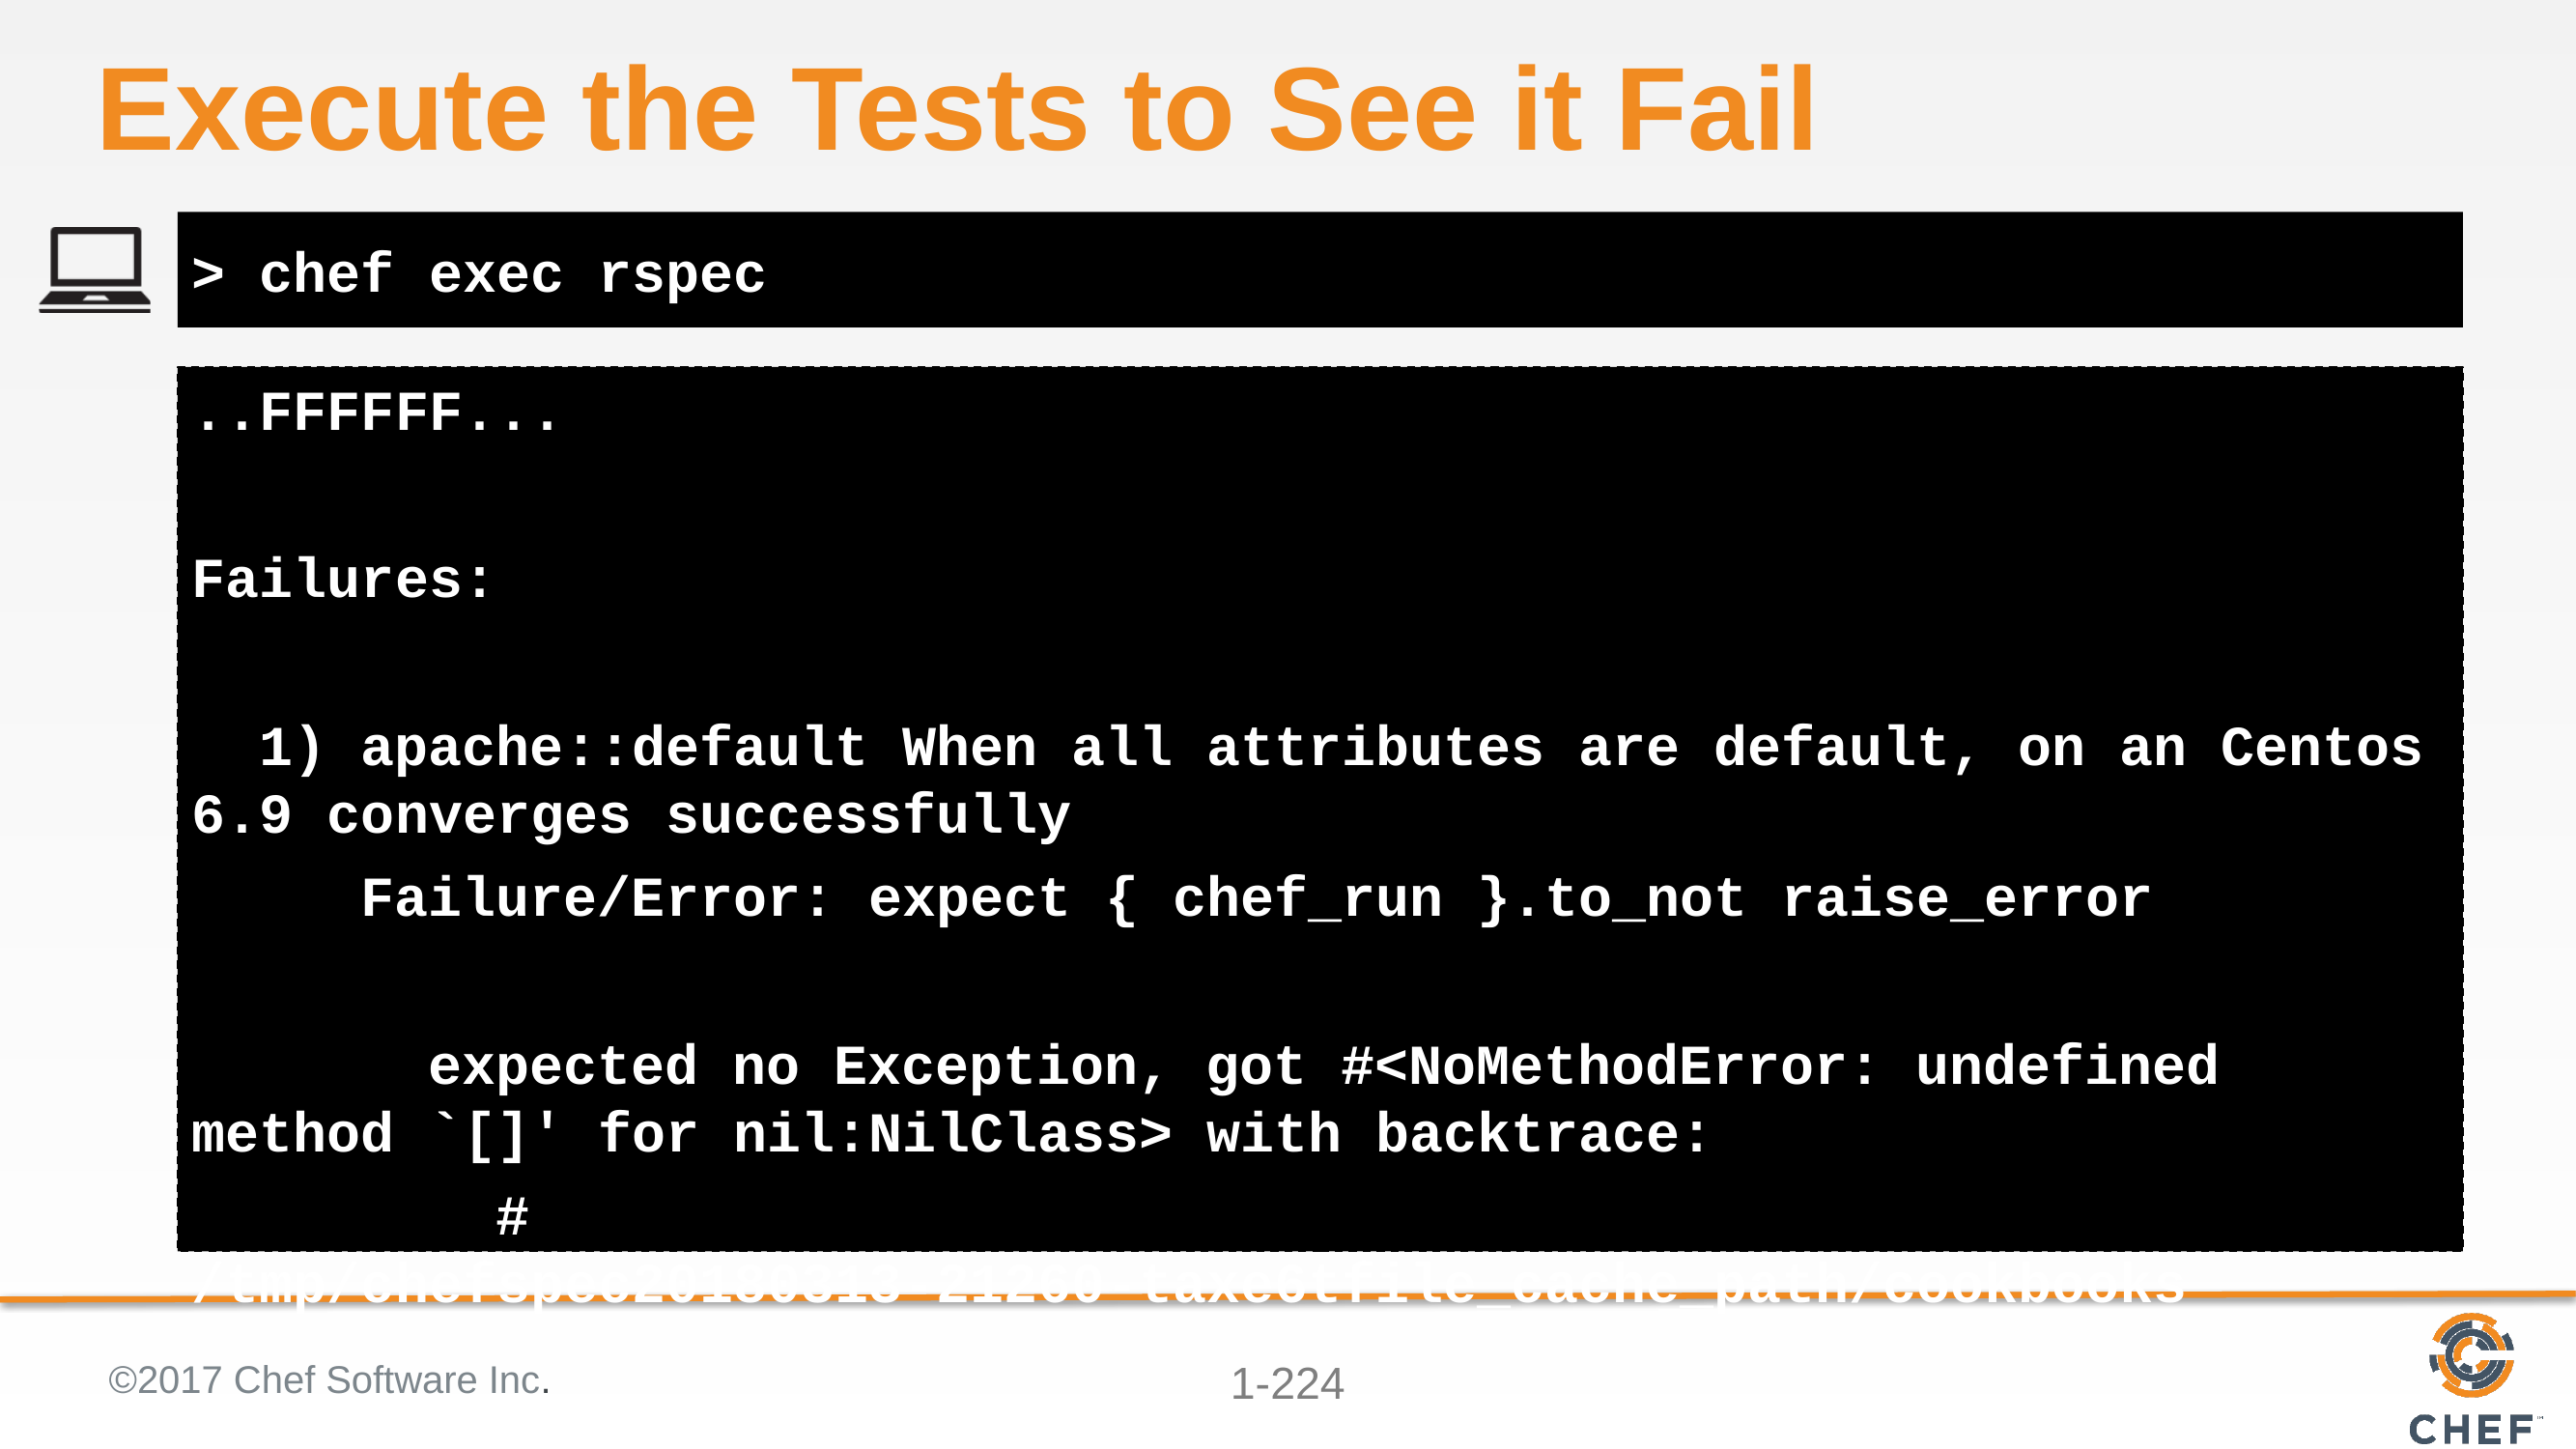

# Execute the Tests to See it Fail
> chef exec rspec
..FFFFFF...

Failures:

  1) apache::default When all attributes are default, on an Centos 6.9 converges successfully
     Failure/Error: expect { chef_run }.to_not raise_error

       expected no Exception, got #<NoMethodError: undefined method `[]' for nil:NilClass> with backtrace:
         # /tmp/chefspec20180313-21260-taxe6tfile_cache_path/cookbooks